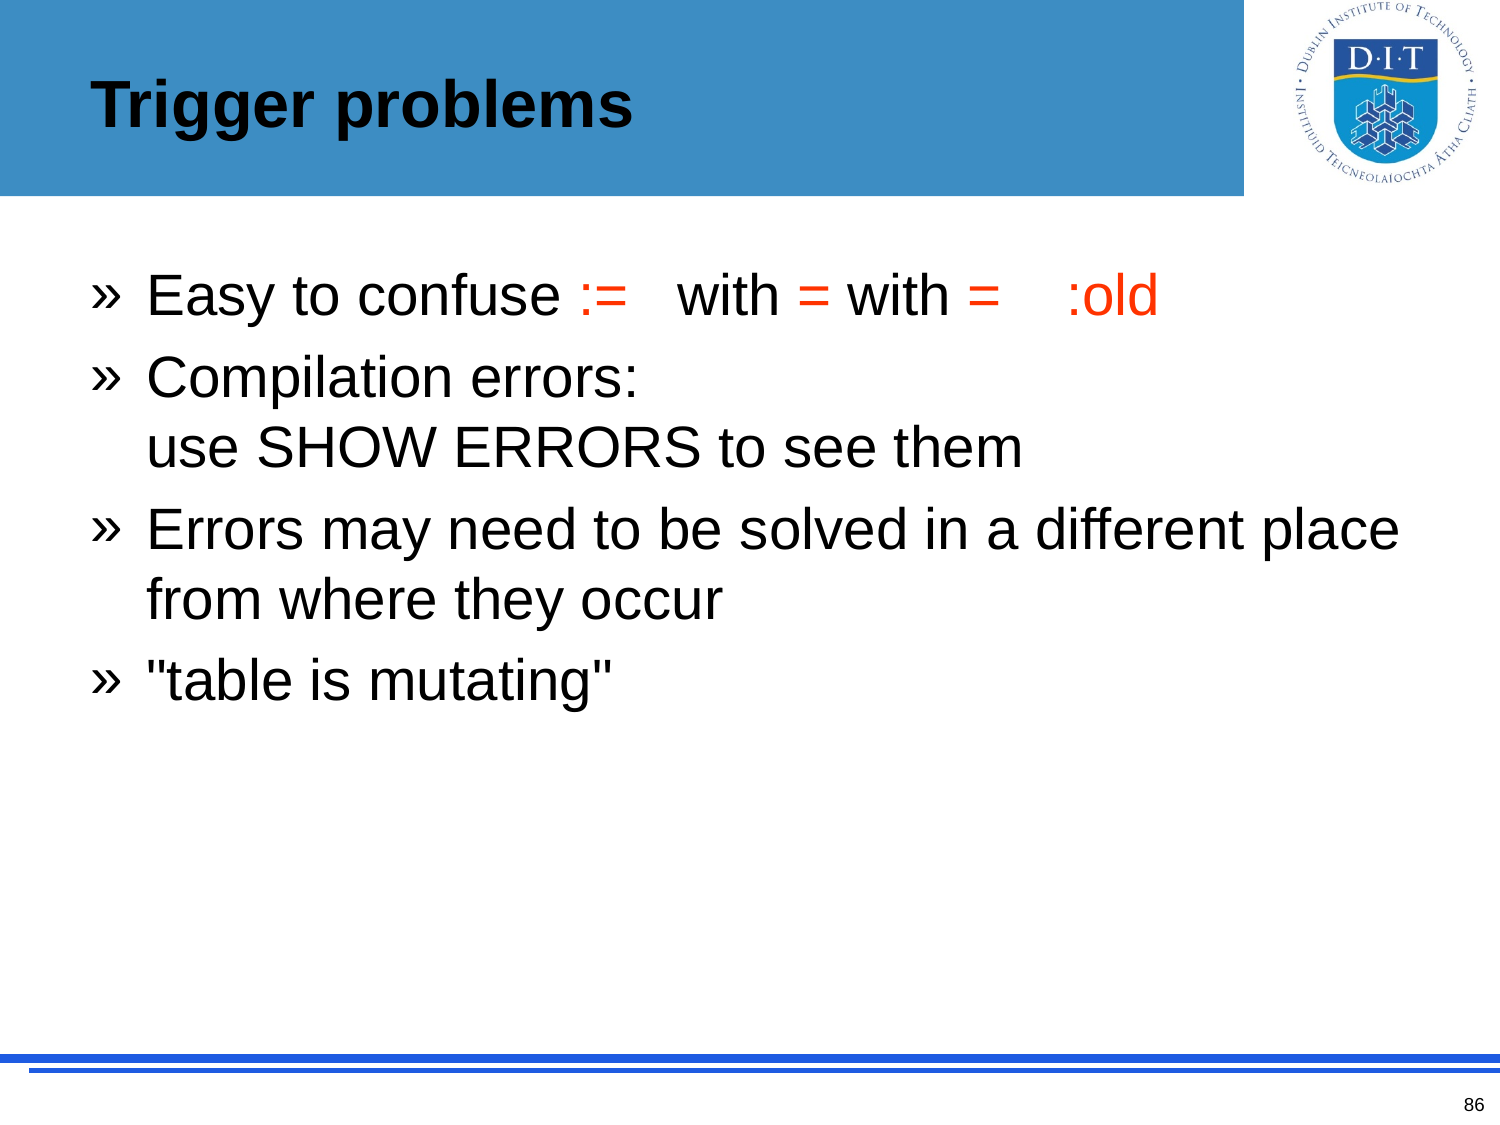

# Trigger problems
Easy to confuse :=   with = with =    :old
Compilation errors:
use SHOW ERRORS to see them
Errors may need to be solved in a different place from where they occur
"table is mutating"
86